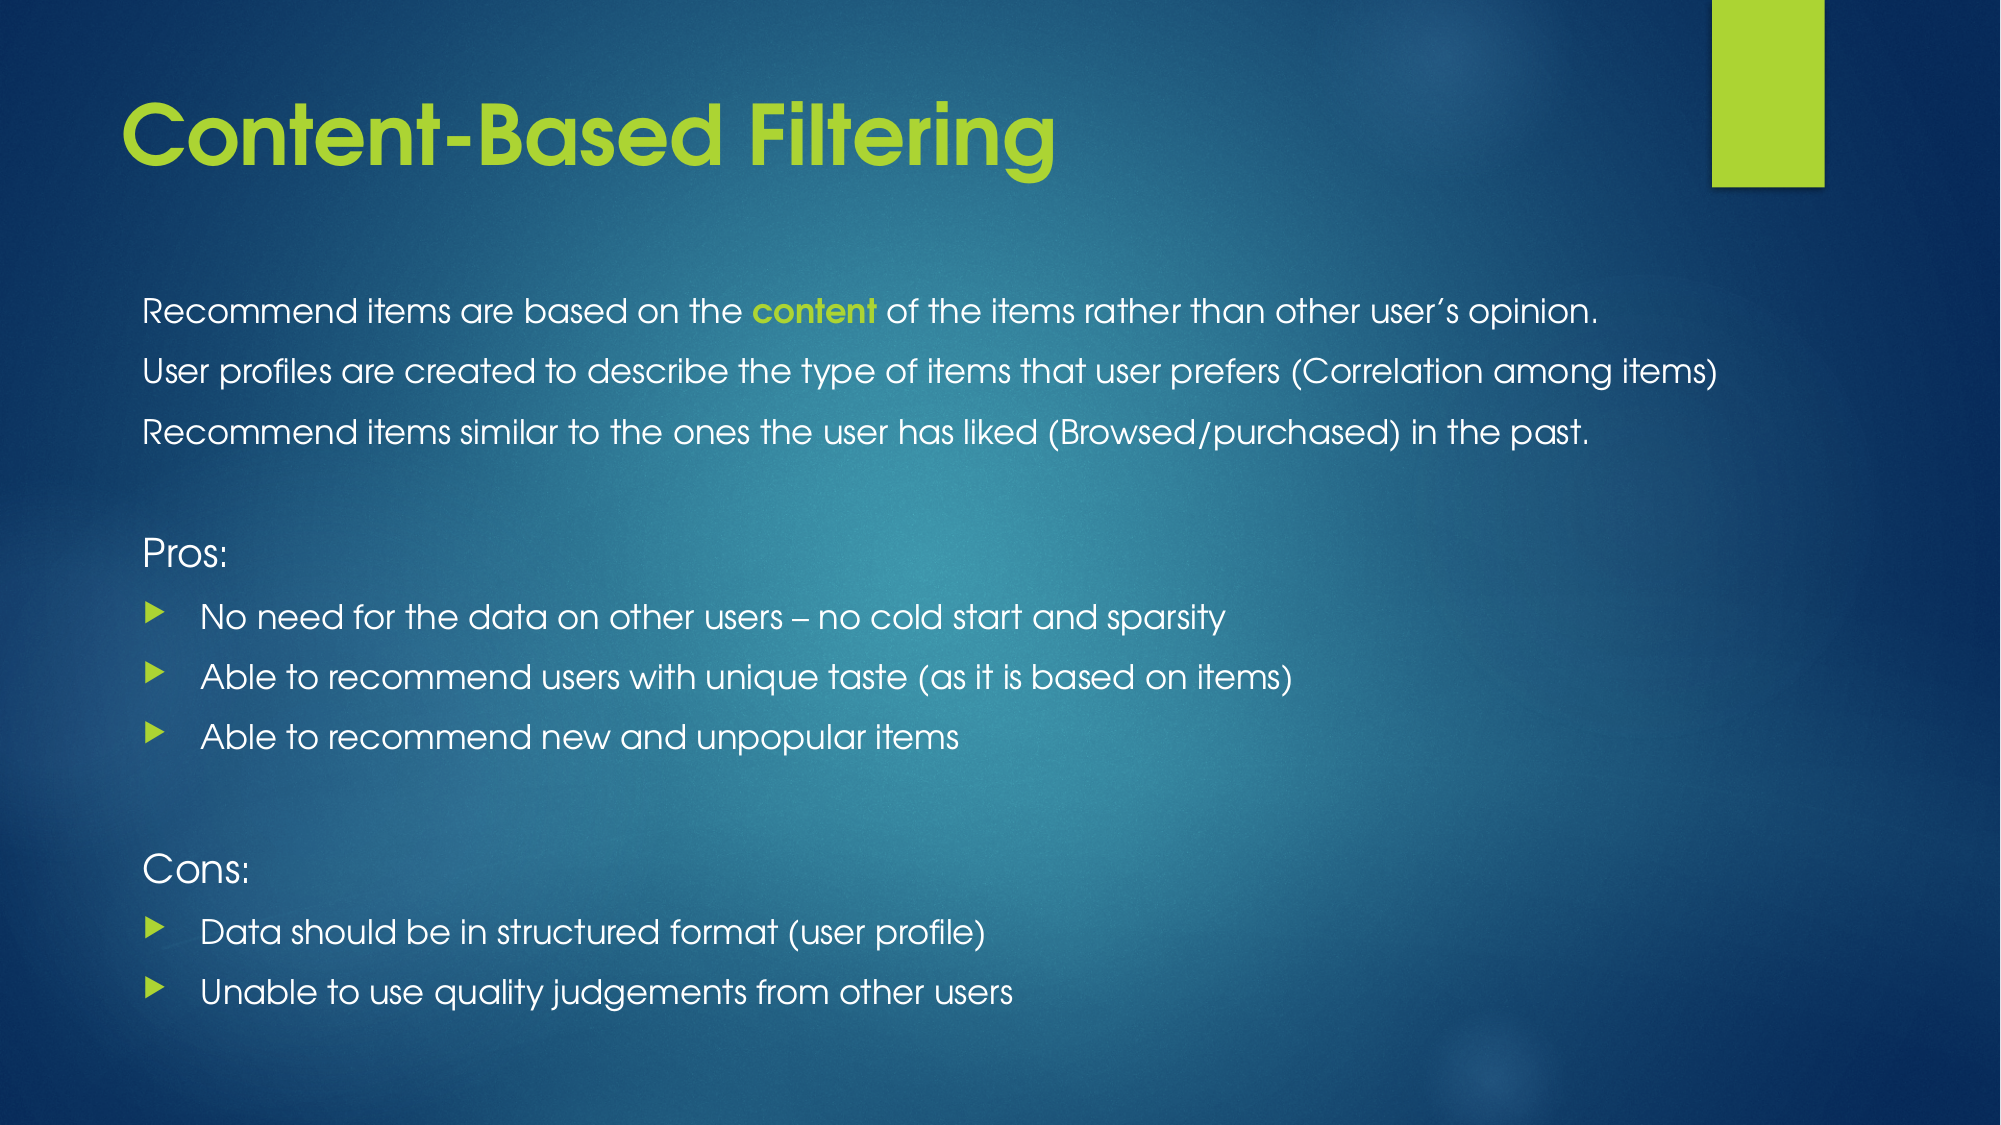

# Content-Based Filtering
Recommend items are based on the content of the items rather than other user’s opinion.
User profiles are created to describe the type of items that user prefers (Correlation among items)
Recommend items similar to the ones the user has liked (Browsed/purchased) in the past.

Pros:
No need for the data on other users – no cold start and sparsity
Able to recommend users with unique taste (as it is based on items)
Able to recommend new and unpopular items

Cons:
Data should be in structured format (user profile)
Unable to use quality judgements from other users